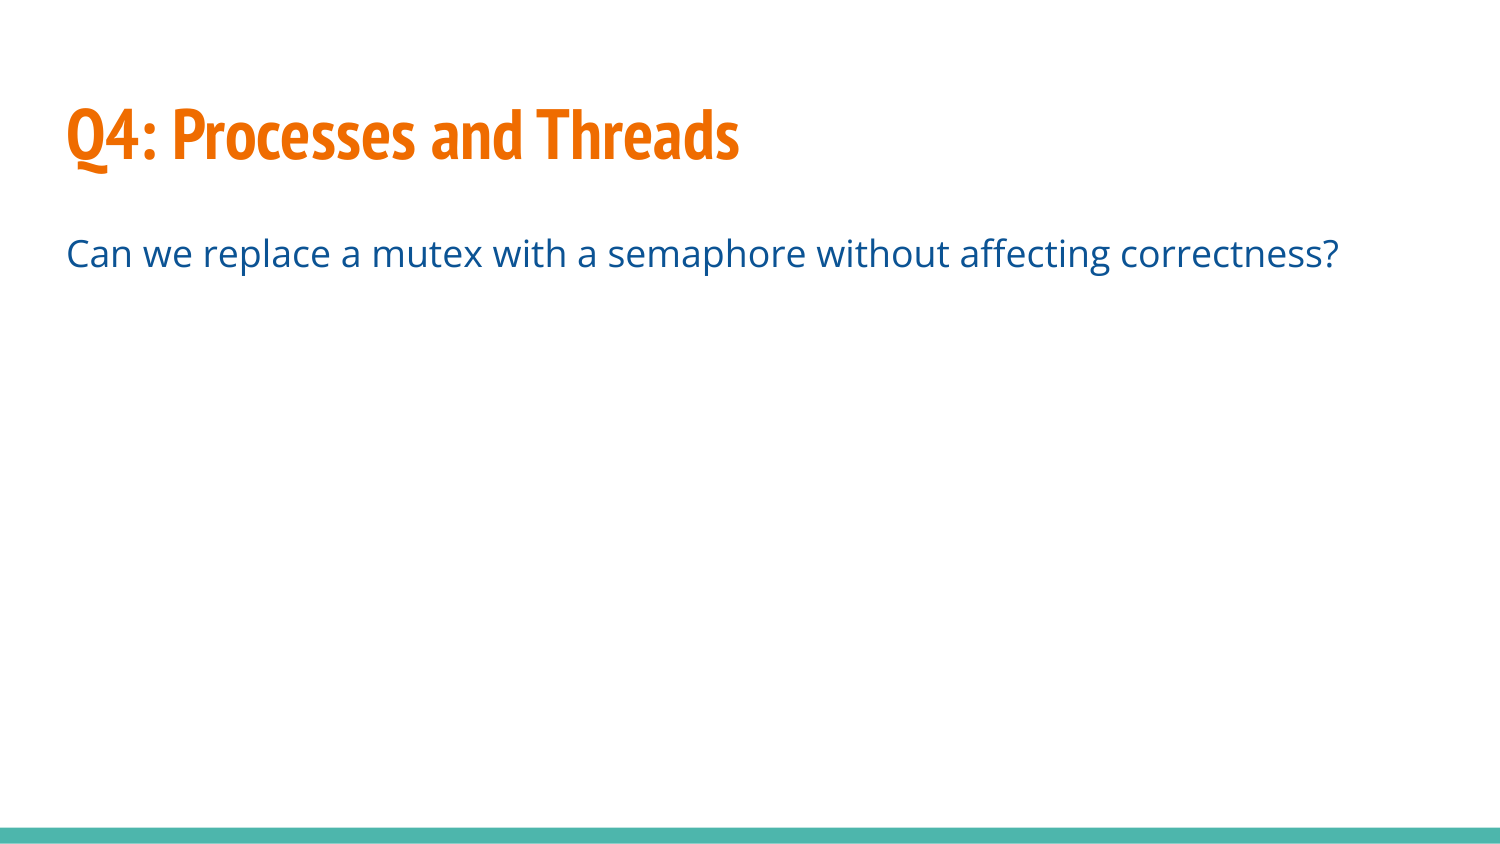

# Q4: Processes and Threads
Can we replace a mutex with a semaphore without affecting correctness?